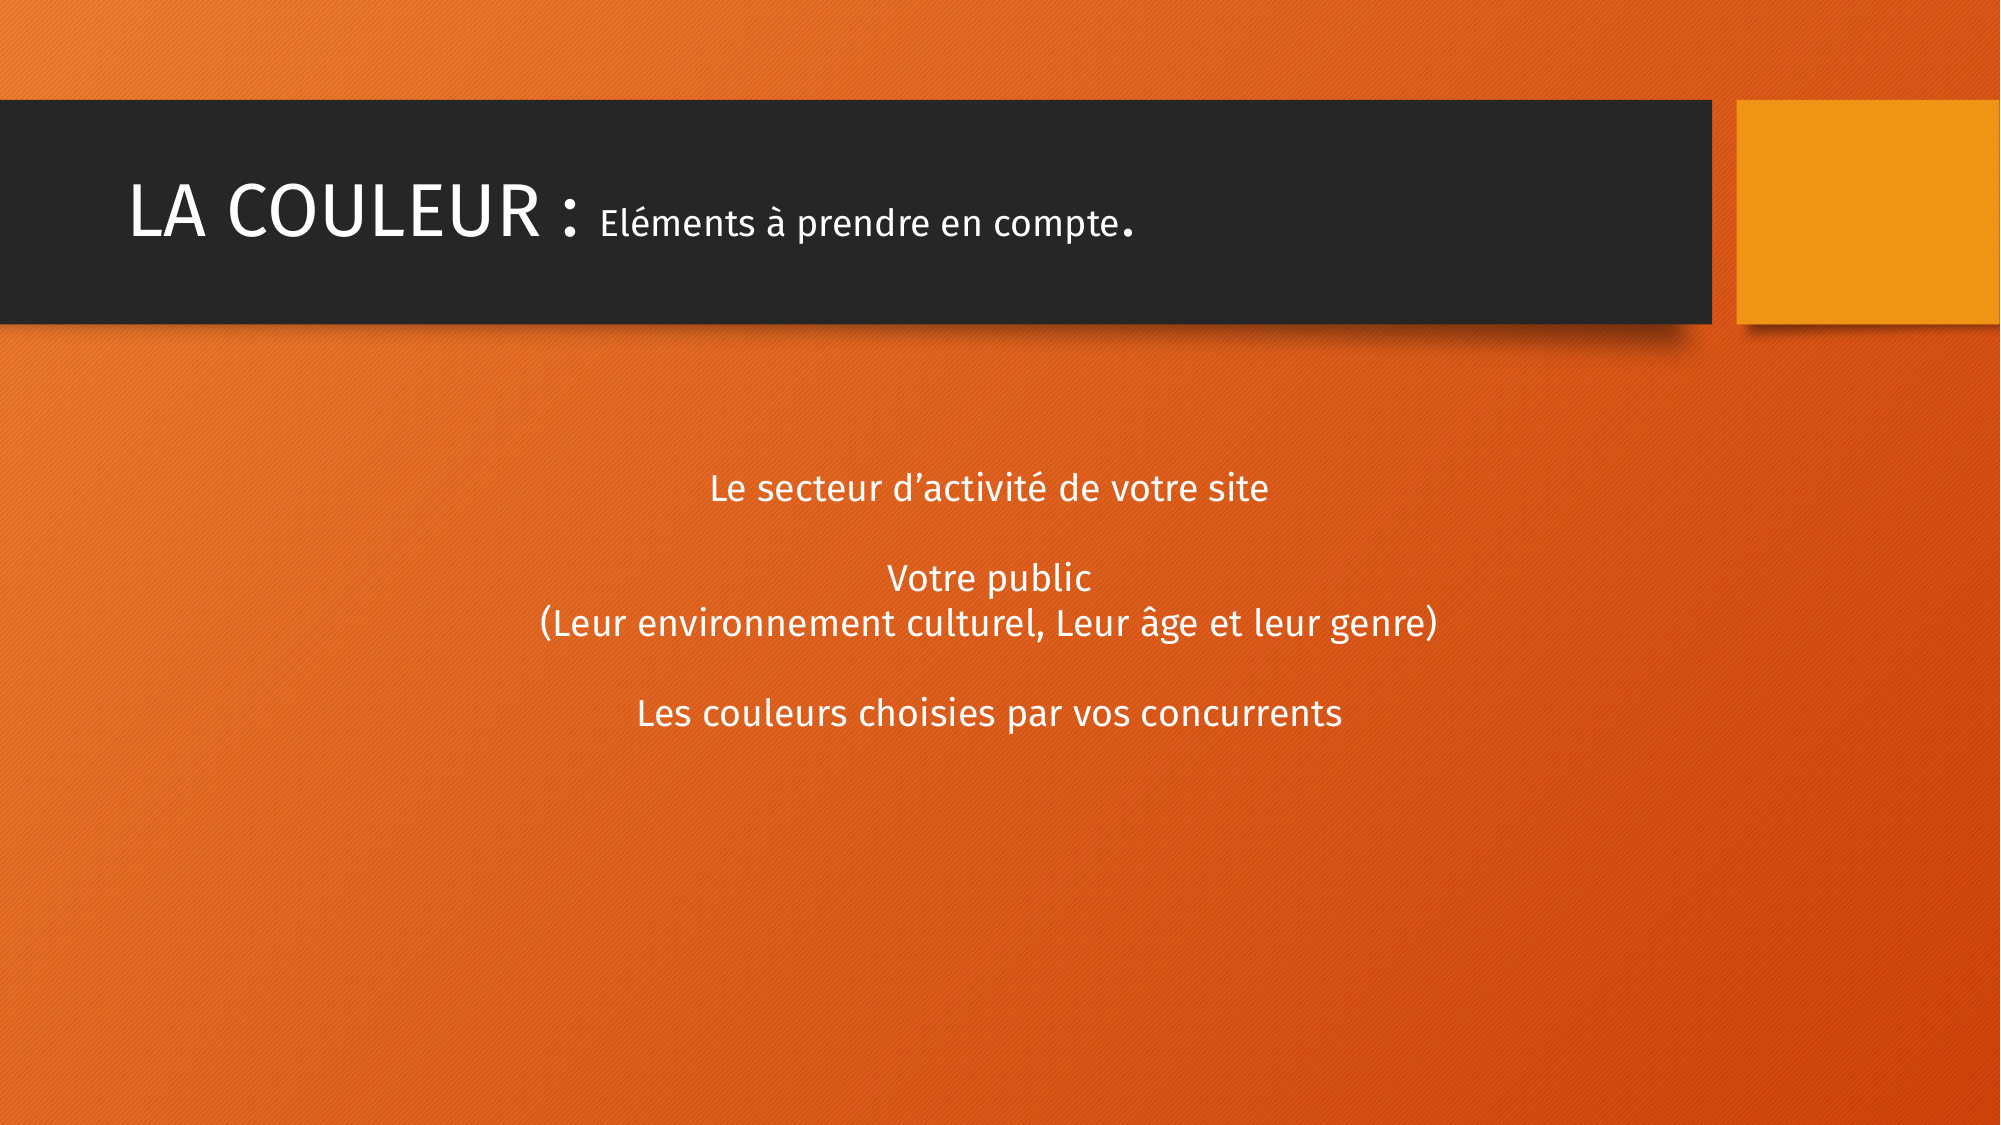

# LA COULEUR : Eléments à prendre en compte.
Le secteur d’activité de votre site

Votre public
(Leur environnement culturel, Leur âge et leur genre)

Les couleurs choisies par vos concurrents